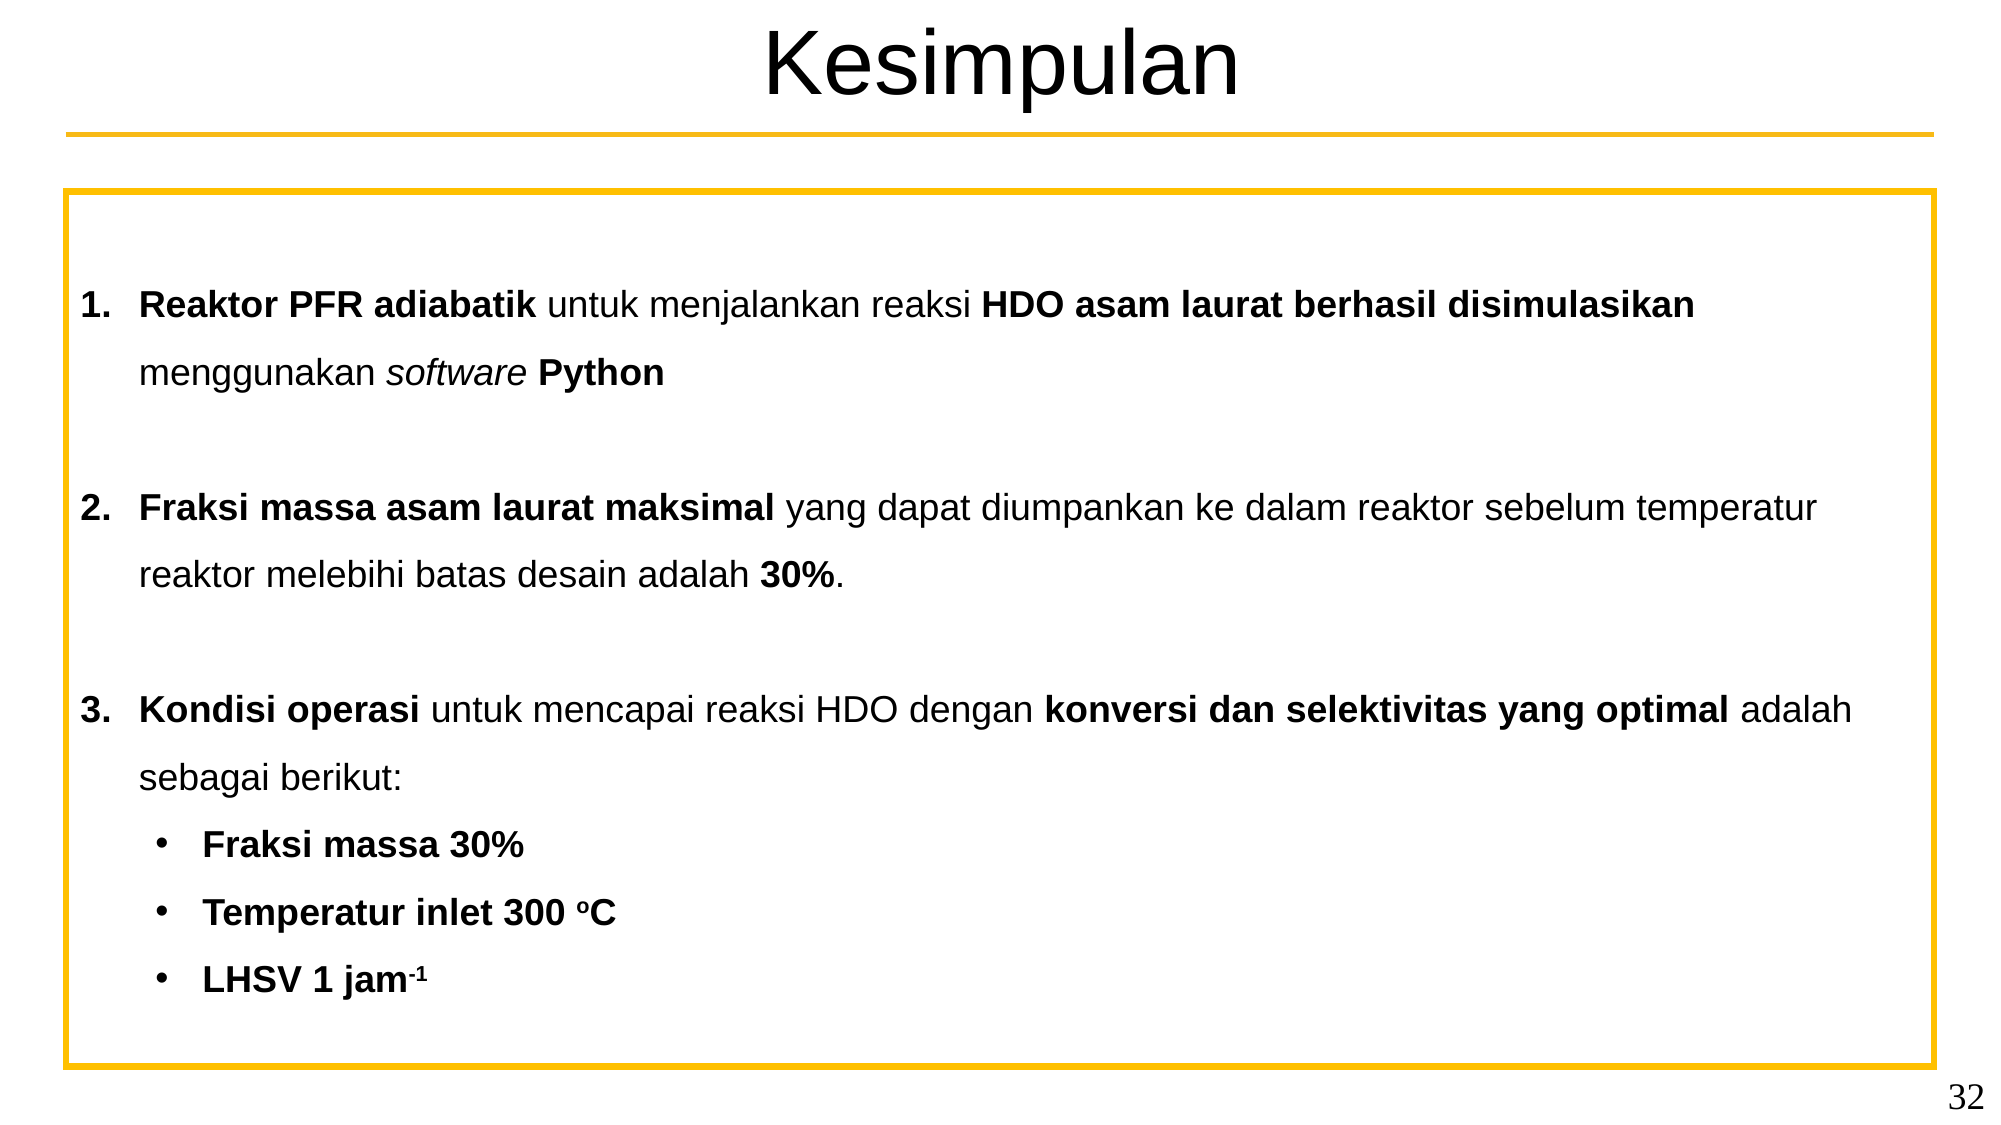

Kesimpulan
Reaktor PFR adiabatik untuk menjalankan reaksi HDO asam laurat berhasil disimulasikan menggunakan software Python

Fraksi massa asam laurat maksimal yang dapat diumpankan ke dalam reaktor sebelum temperatur reaktor melebihi batas desain adalah 30%.

Kondisi operasi untuk mencapai reaksi HDO dengan konversi dan selektivitas yang optimal adalah sebagai berikut:
Fraksi massa 30%
Temperatur inlet 300 oC
LHSV 1 jam-1